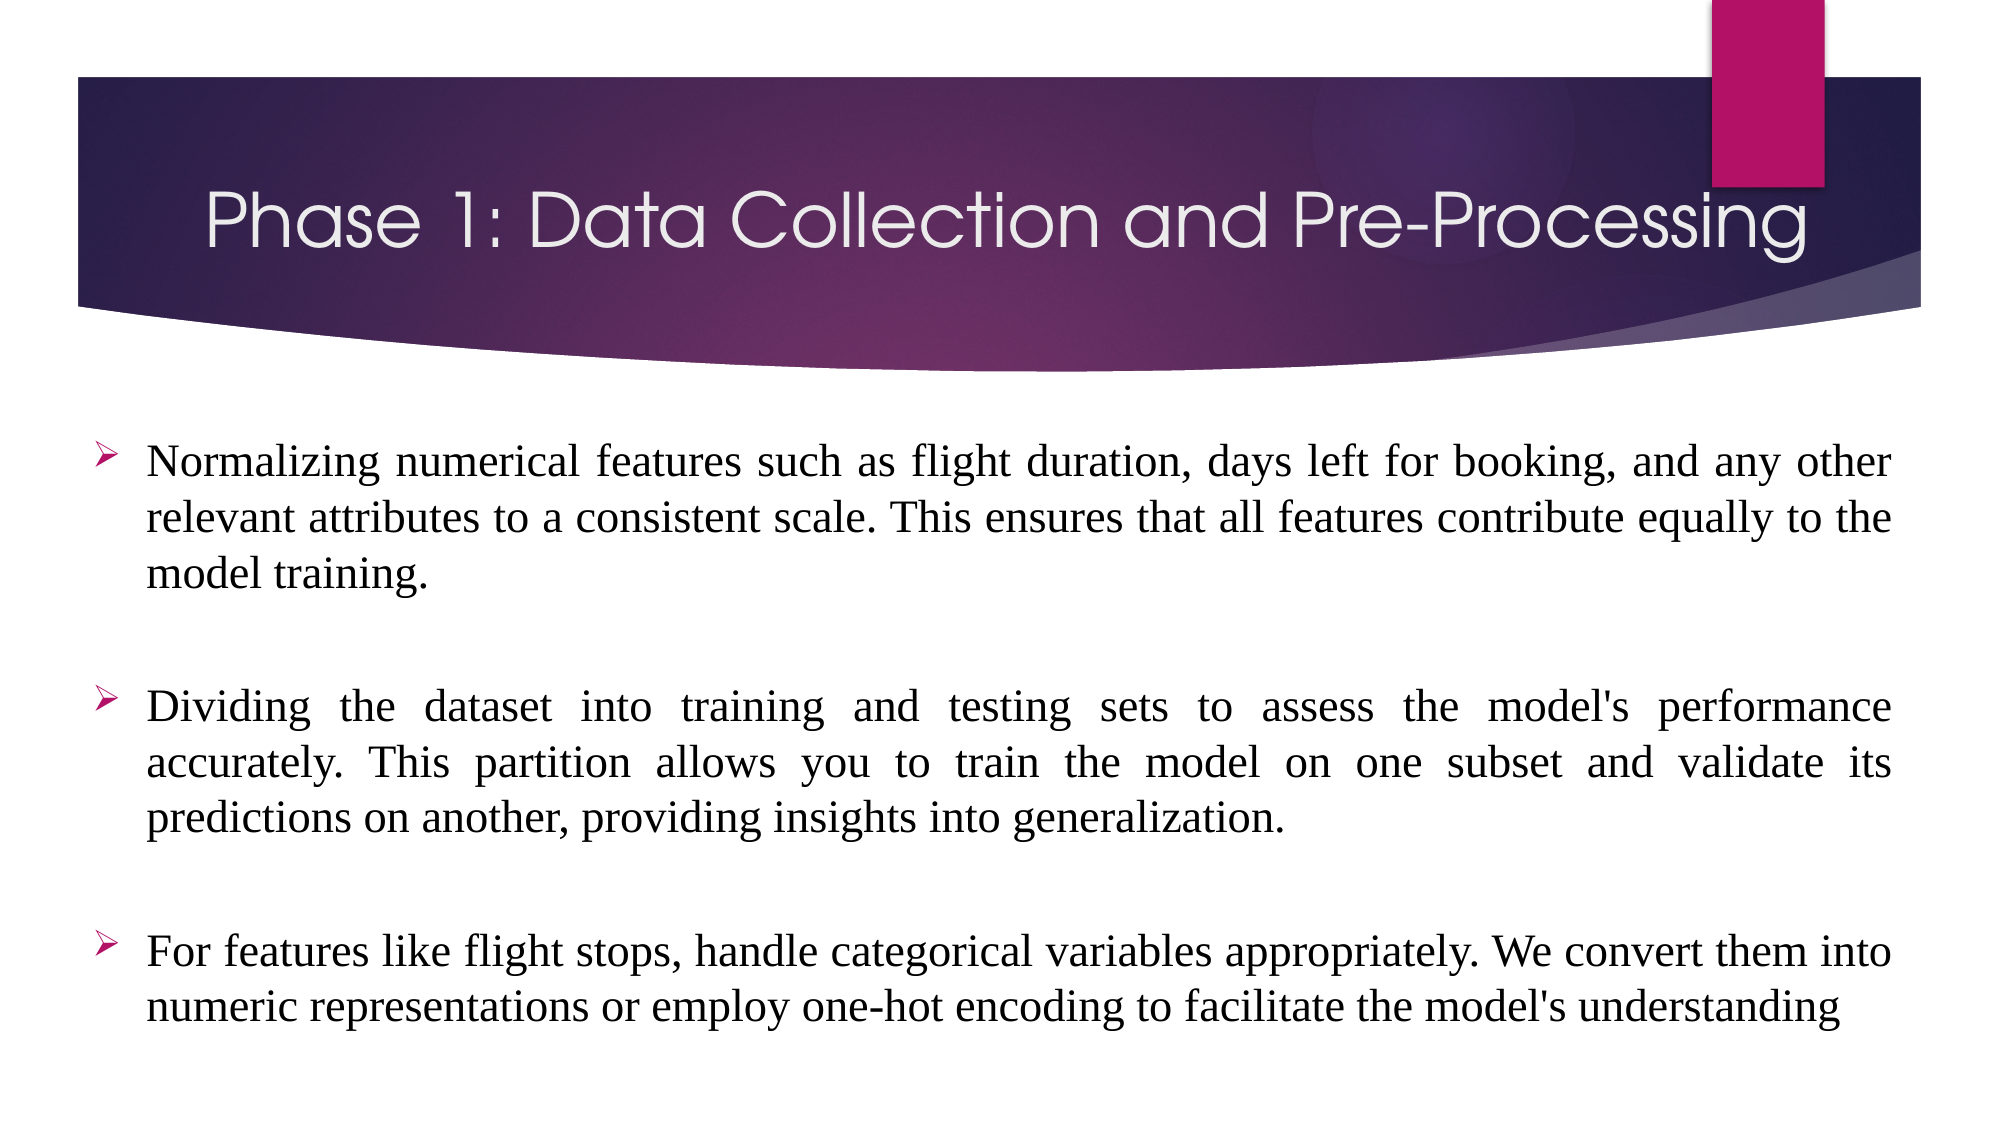

# Phase 1: Data Collection and Pre-Processing

Normalizing numerical features such as flight duration, days left for booking, and any other relevant attributes to a consistent scale. This ensures that all features contribute equally to the model training.

Dividing the dataset into training and testing sets to assess the model's performance accurately. This partition allows you to train the model on one subset and validate its predictions on another, providing insights into generalization.

For features like flight stops, handle categorical variables appropriately. We convert them into numeric representations or employ one-hot encoding to facilitate the model's understanding